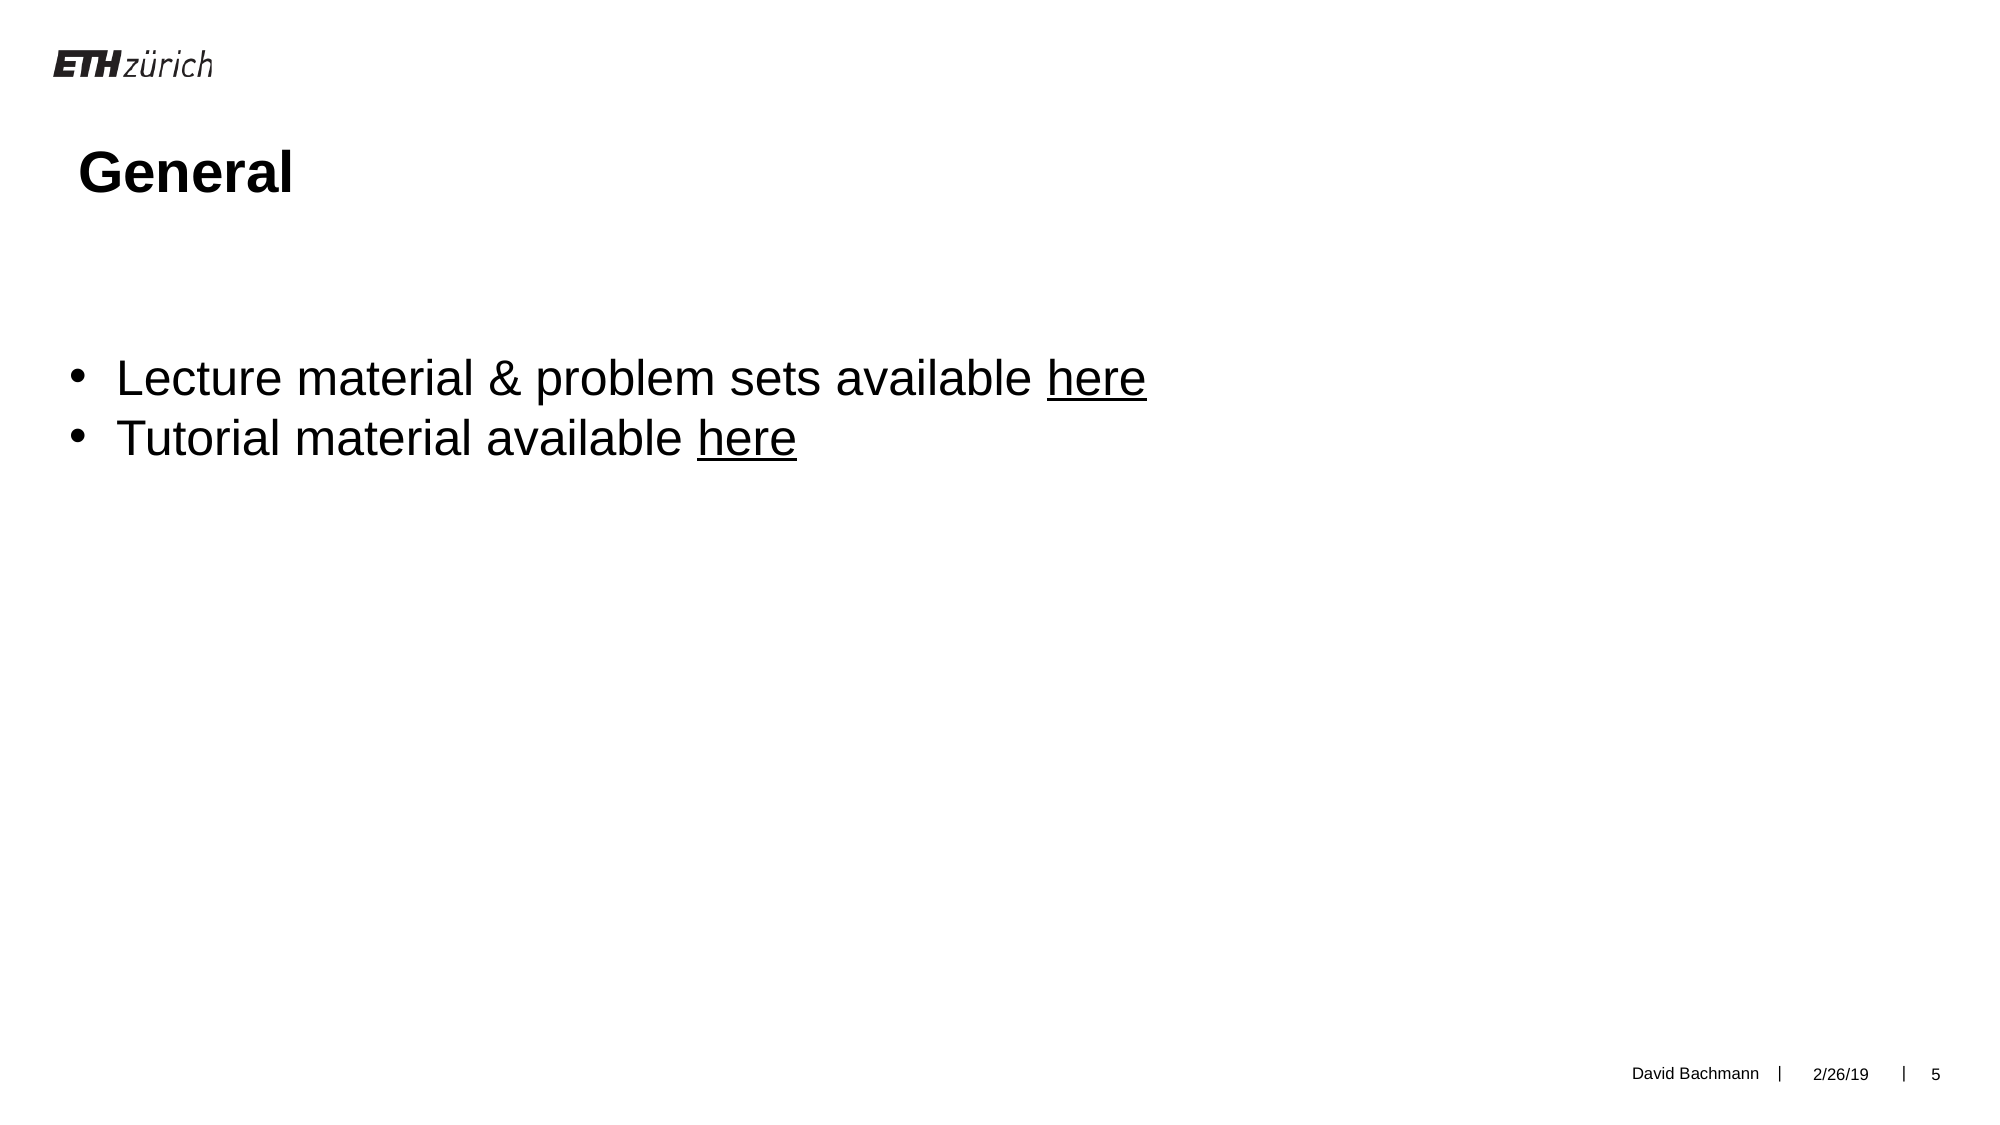

General
Lecture material & problem sets available here
Tutorial material available here
David Bachmann
2/26/19
5